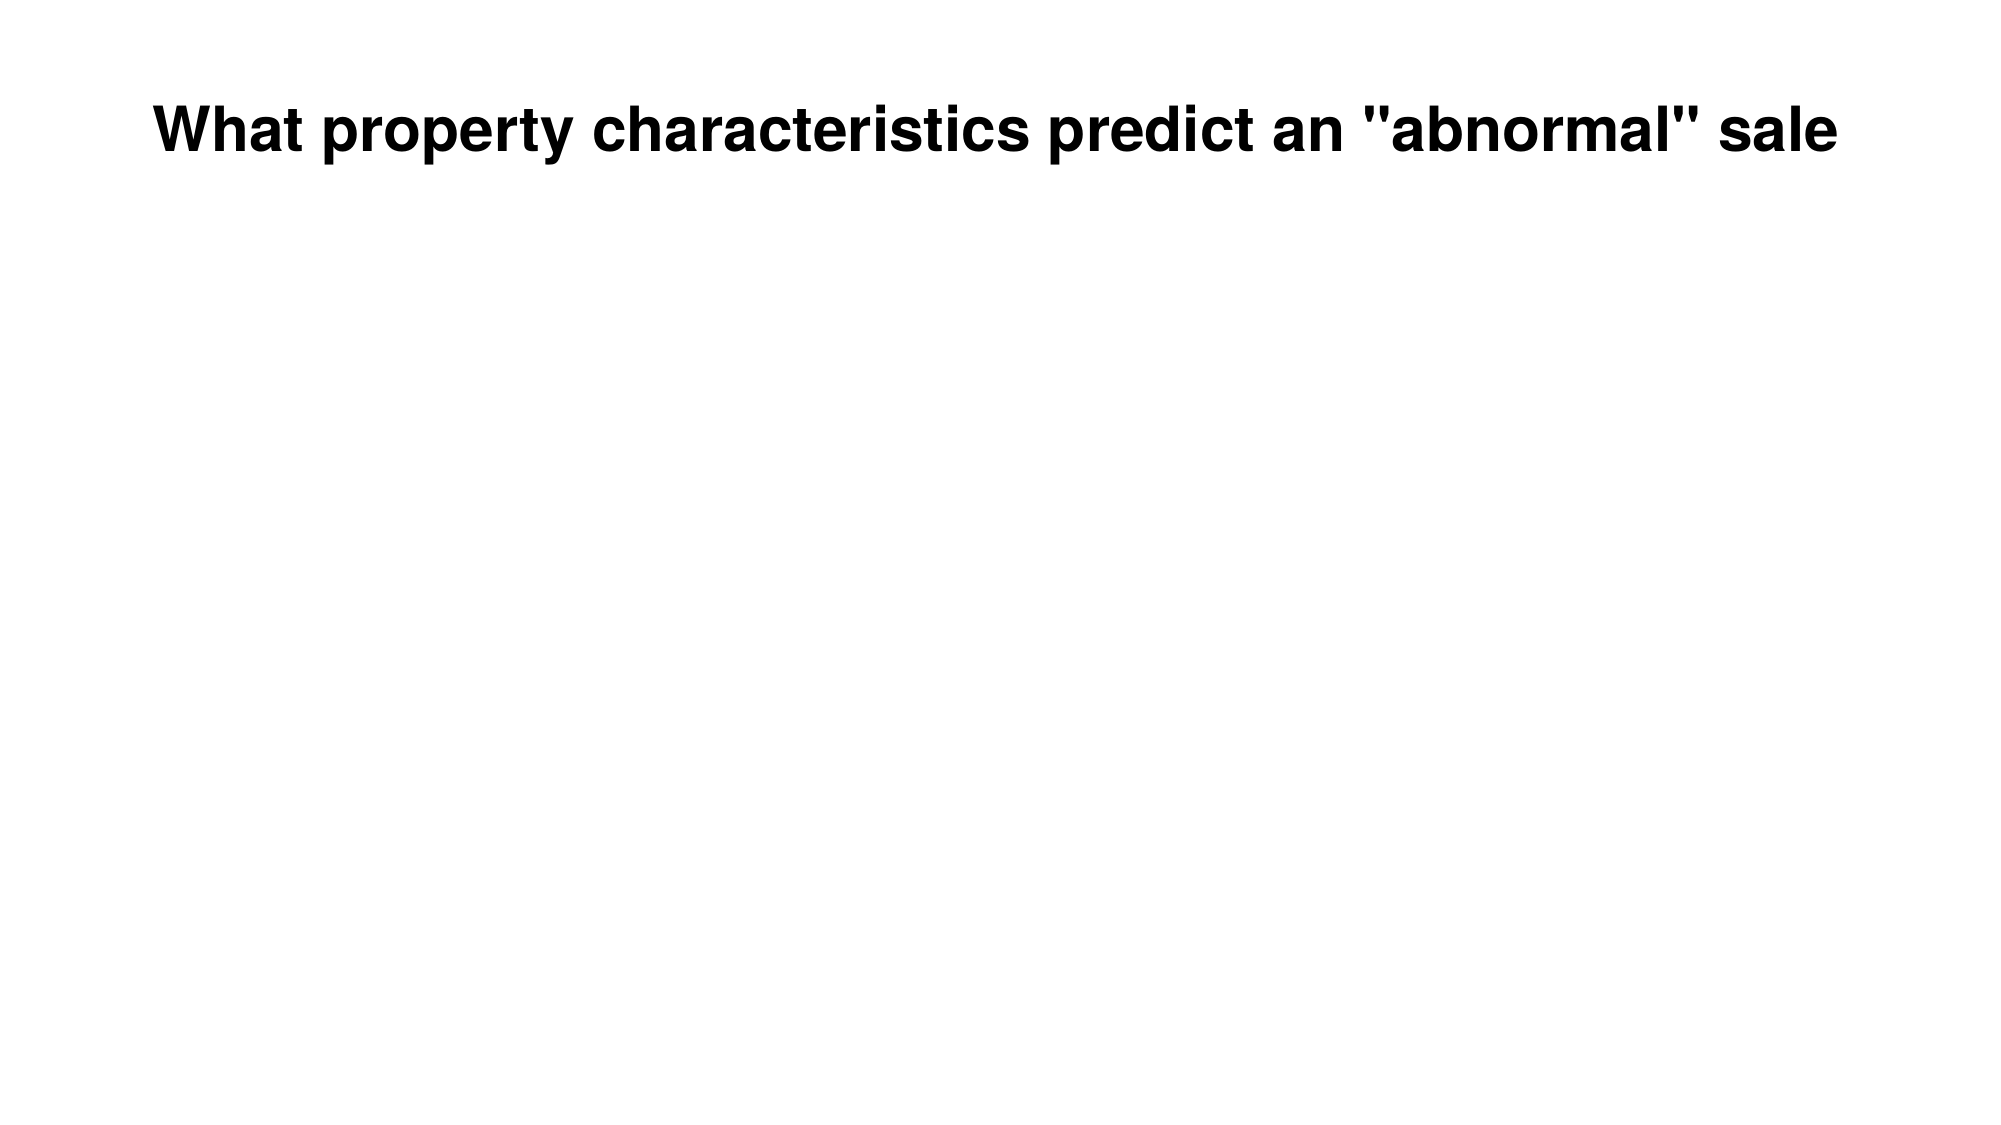

# What property characteristics predict an "abnormal" sale